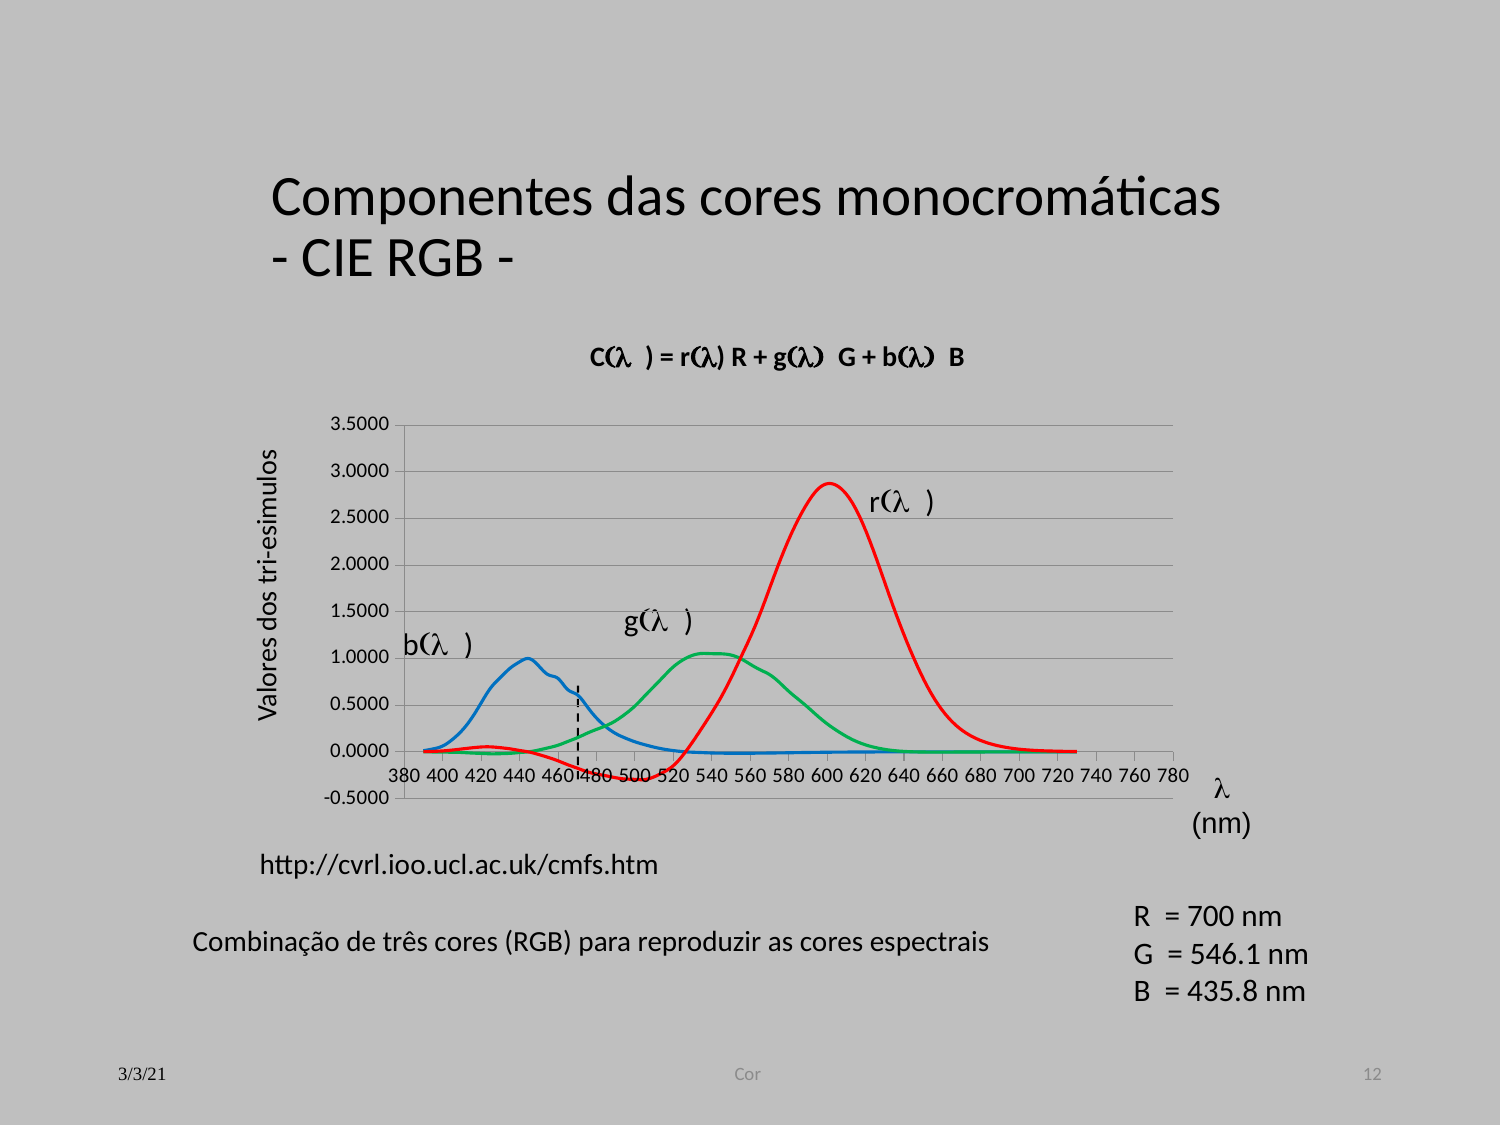

# Componentes das cores monocromáticas - CIE RGB -
C(λ ) = r(λ) R + g(λ) G + b(λ) B

### Chart

| Category | R | G | B |
|---|---|---|---|
r(λ )
Valores dos tri-esimulos
g(λ )
b(λ )

λ
(nm)
http://cvrl.ioo.ucl.ac.uk/cmfs.htm
R  = 700 nm
G  = 546.1 nm
B  = 435.8 nm
Combinação de três cores (RGB) para reproduzir as cores espectrais
3/3/21
Cor
12